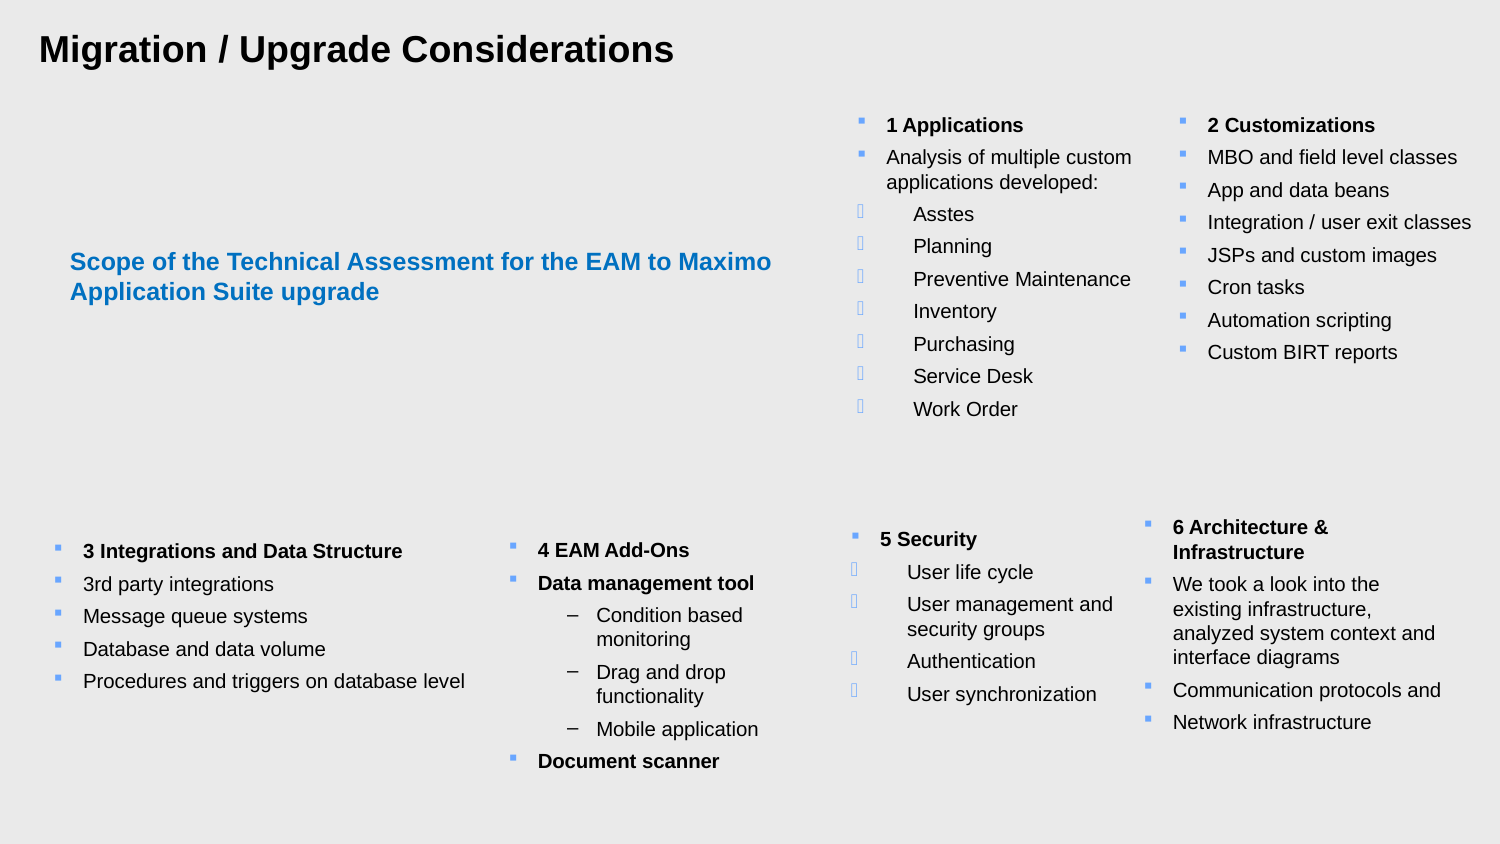

# Migration / Upgrade Considerations
1 Applications
Analysis of multiple custom applications developed:
Asstes
Planning
Preventive Maintenance
Inventory
Purchasing
Service Desk
Work Order

2 Customizations
MBO and field level classes
App and data beans
Integration / user exit classes
JSPs and custom images
Cron tasks
Automation scripting
Custom BIRT reports

Scope of the Technical Assessment for the EAM to Maximo Application Suite upgrade
6 Architecture & Infrastructure
We took a look into the existing infrastructure, analyzed system context and interface diagrams
Communication protocols and
Network infrastructure

5 Security
User life cycle
User management and security groups
Authentication
User synchronization

4 EAM Add-Ons
Data management tool
Condition based monitoring
Drag and drop functionality
Mobile application
Document scanner

3 Integrations and Data Structure
3rd party integrations
Message queue systems
Database and data volume
Procedures and triggers on database level